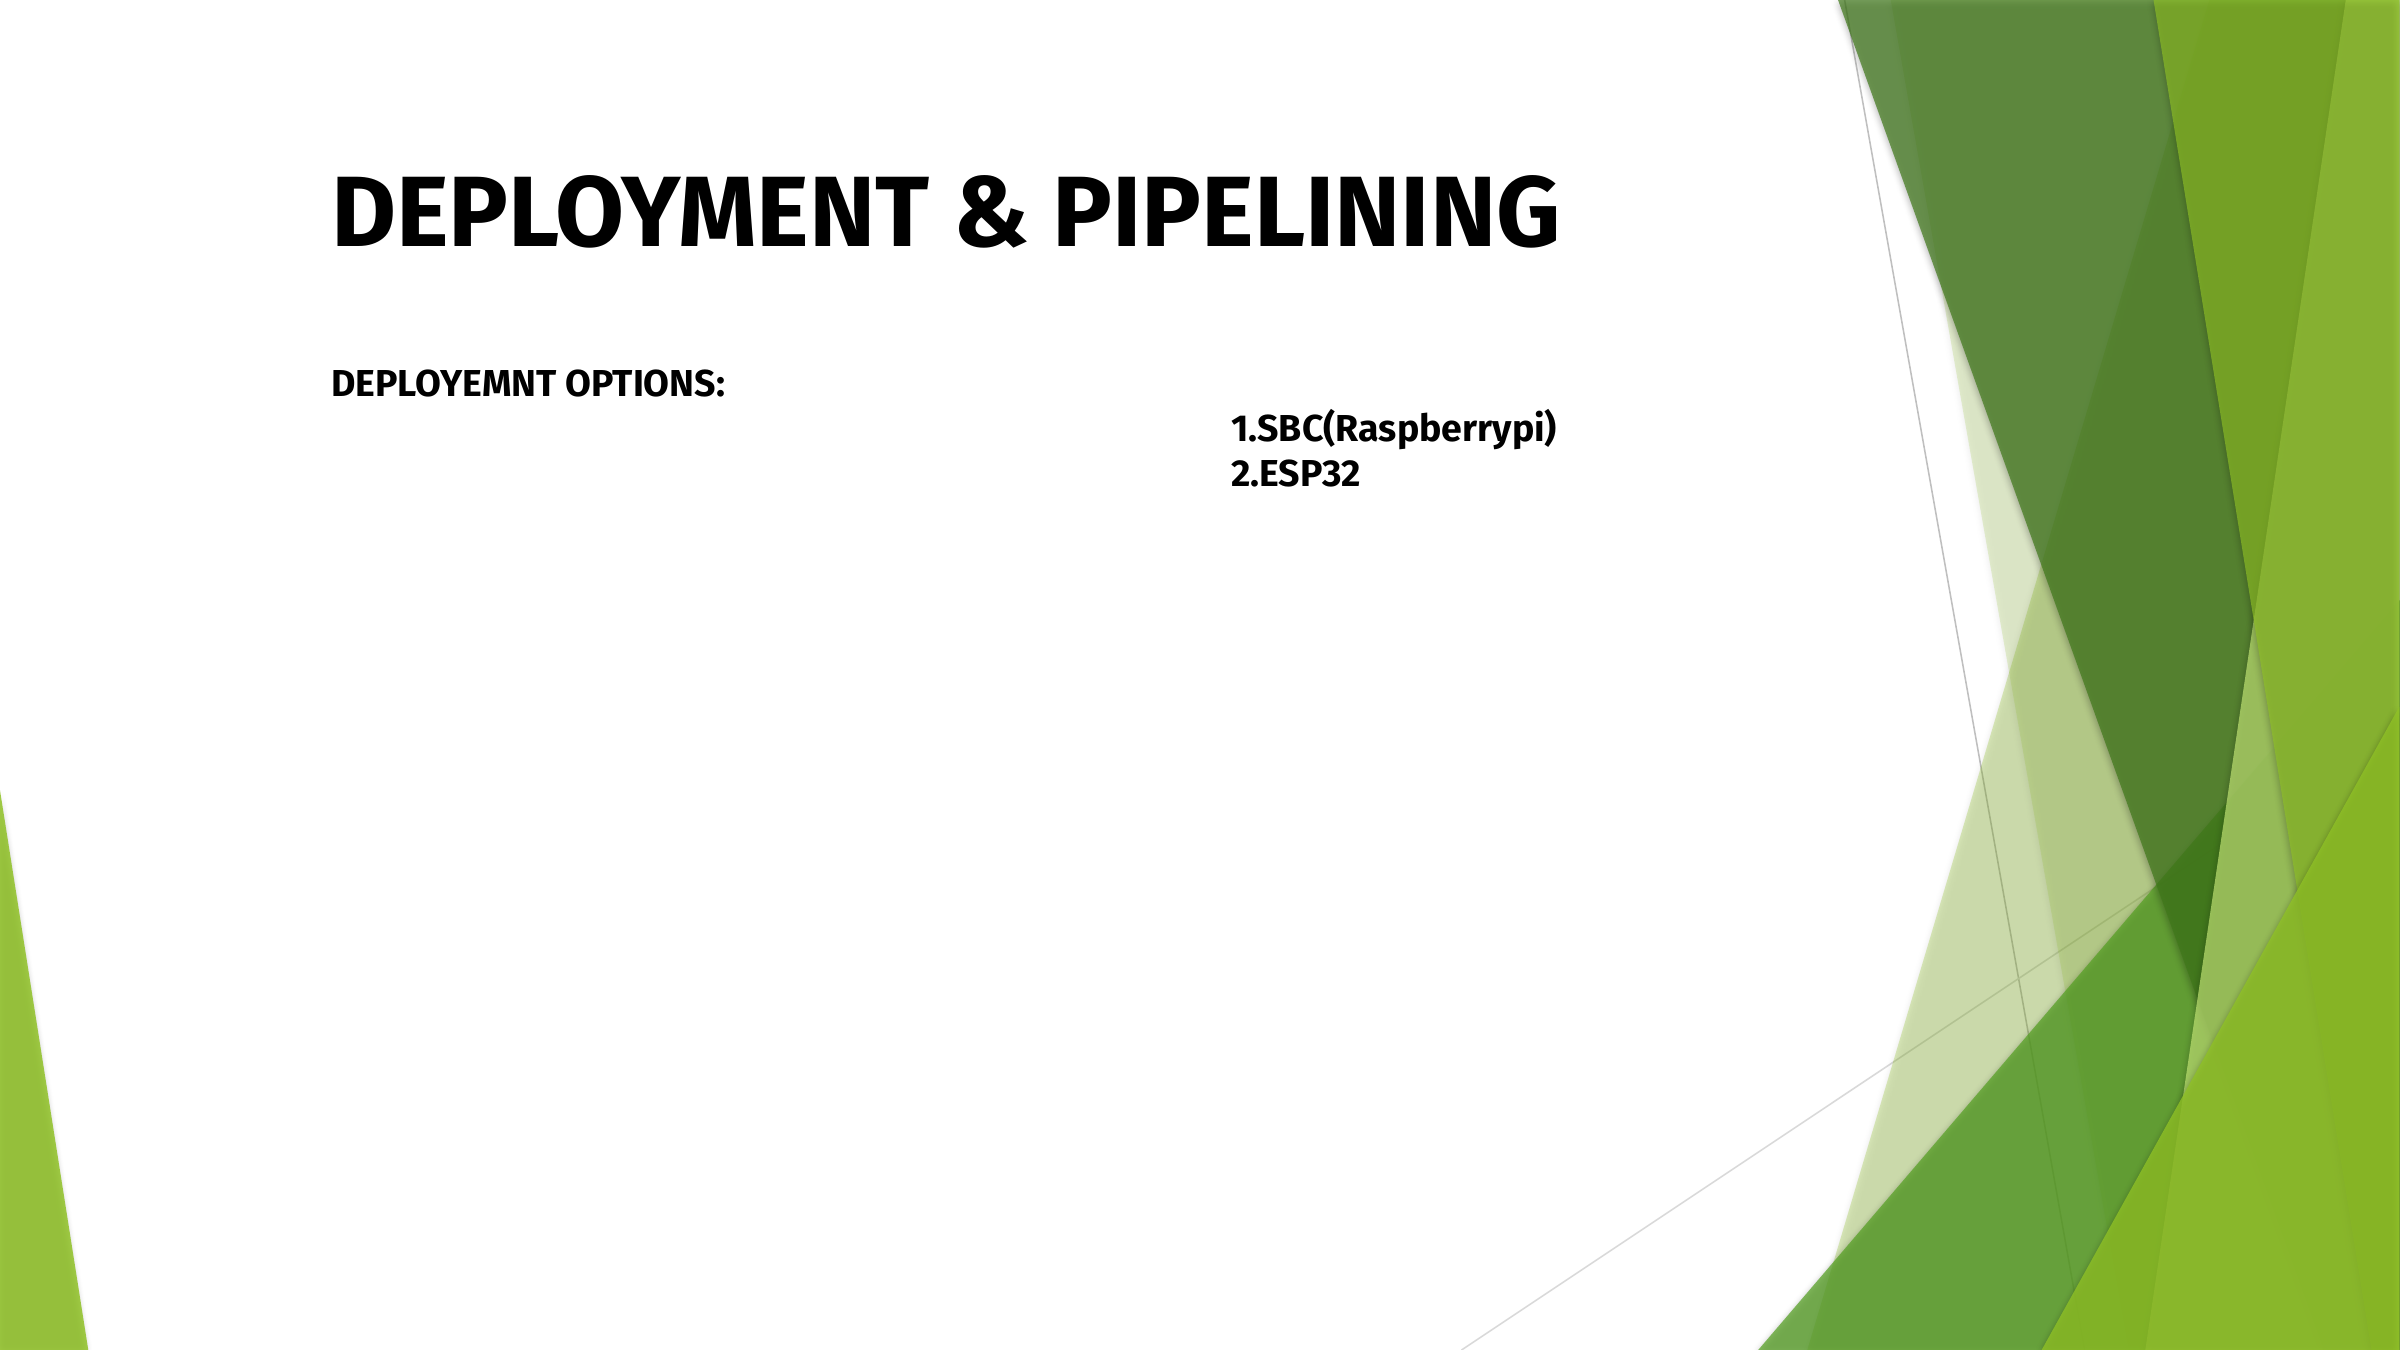

DEPLOYMENT & PIPELINING
DEPLOYEMNT OPTIONS:
						1.SBC(Raspberrypi)
						2.ESP32